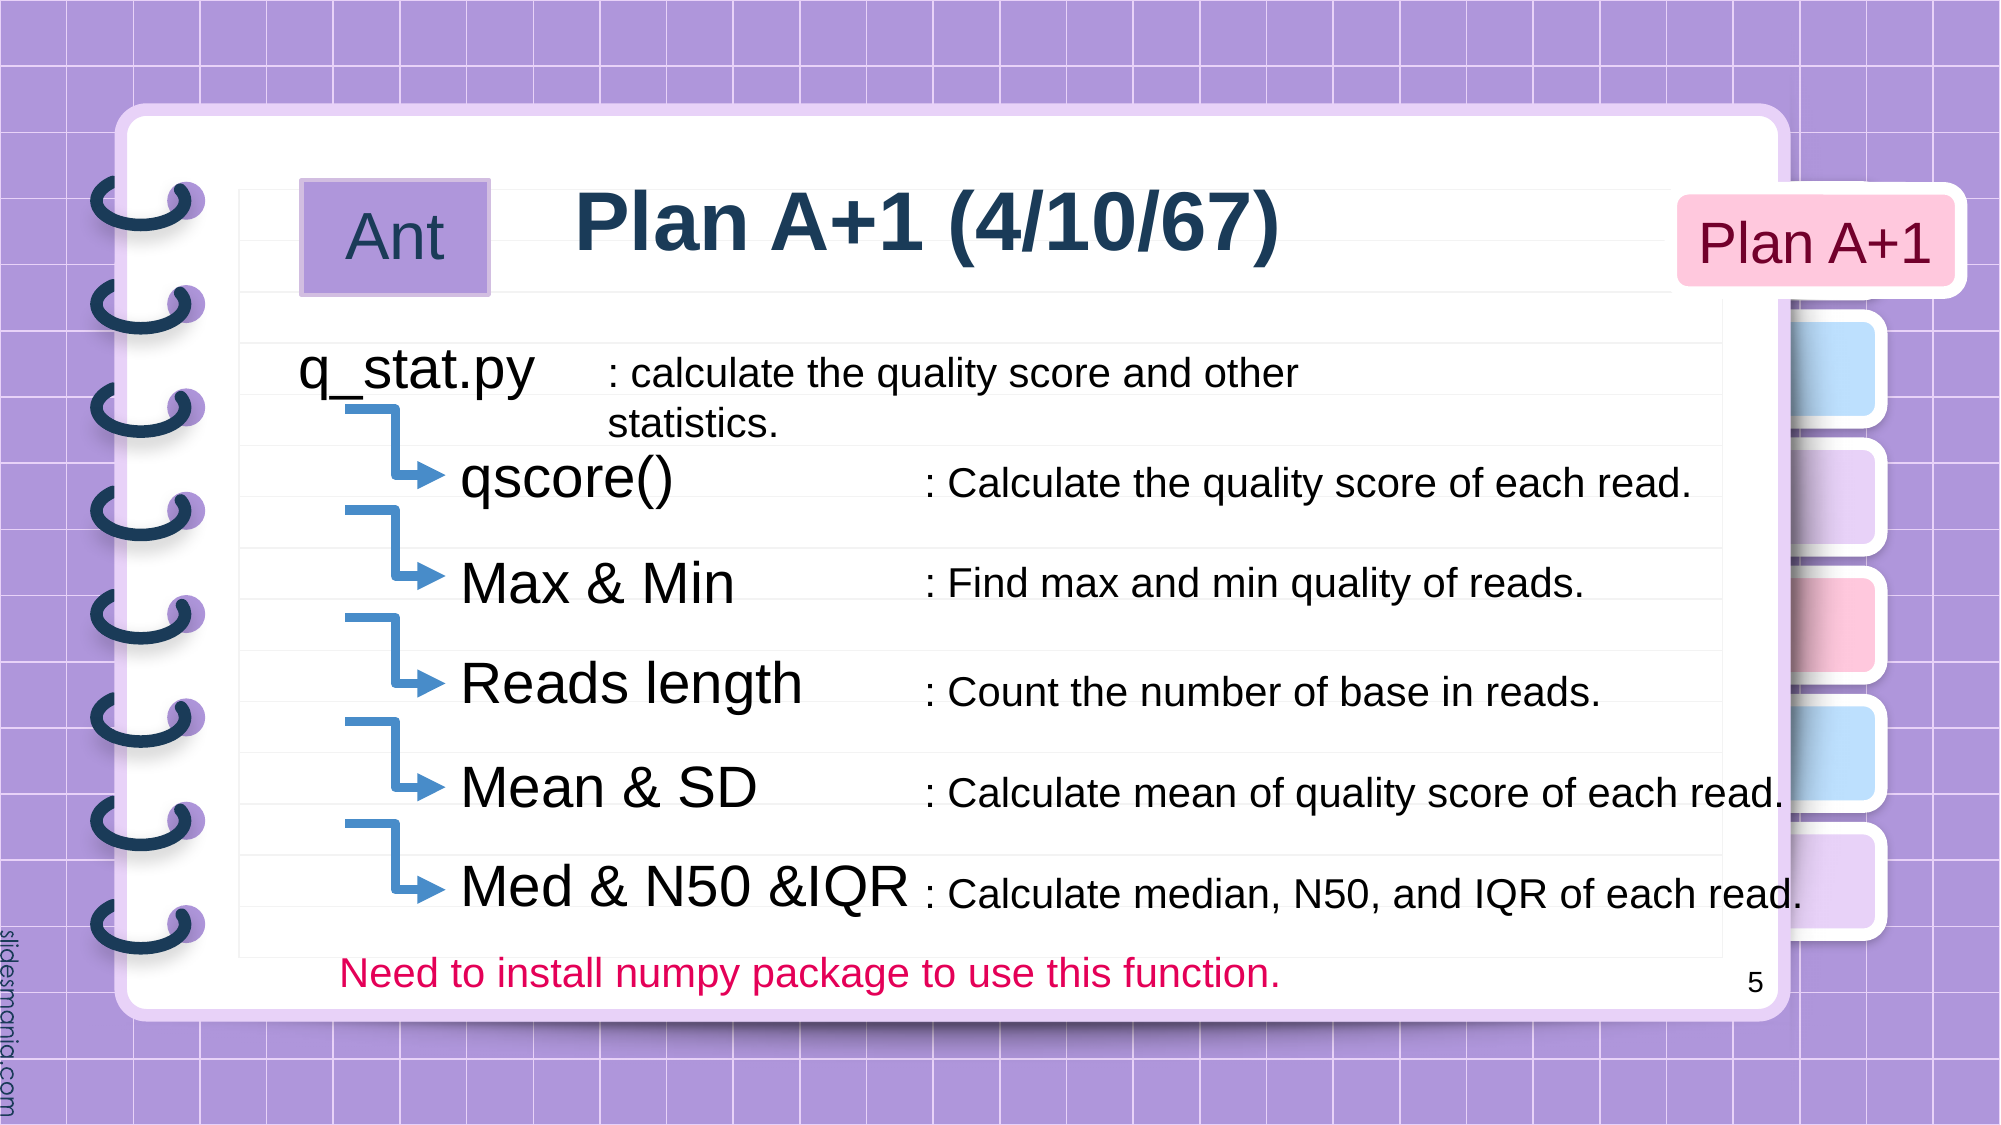

Plan A+1 (4/10/67)

Ant
Plan A+1
q_stat.py
: calculate the quality score and other statistics.
qscore()
: Calculate the quality score of each read.
Max & Min
: Find max and min quality of reads.
Reads length
: Count the number of base in reads.
Mean & SD
: Calculate mean of quality score of each read.
Med & N50 &IQR
: Calculate median, N50, and IQR of each read.
Need to install numpy package to use this function.
5